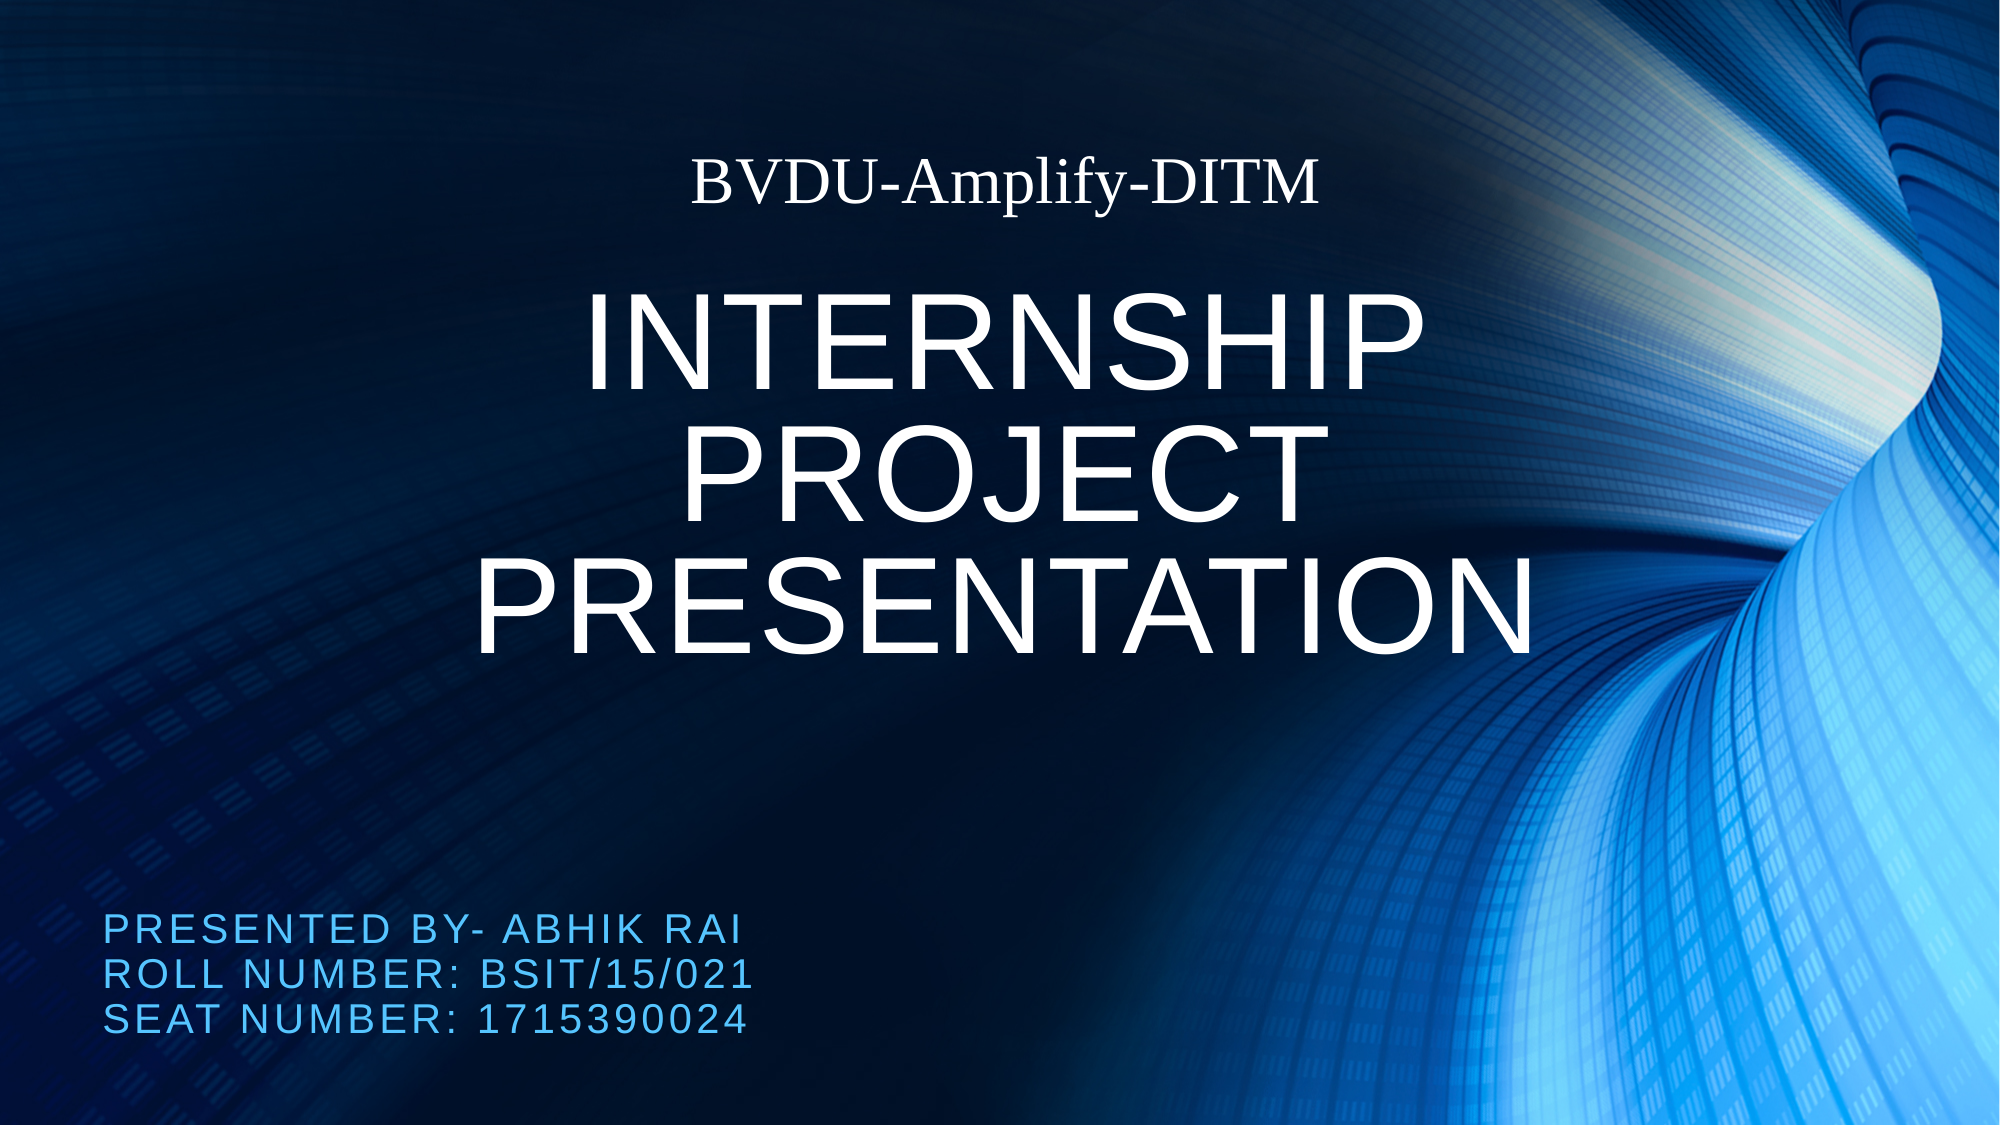

BVDU-Amplify-DITM
# INTERNSHIP PROJECT PRESENTATION
Presented By- Abhik Rai
Roll number: bsit/15/021
Seat number: 1715390024